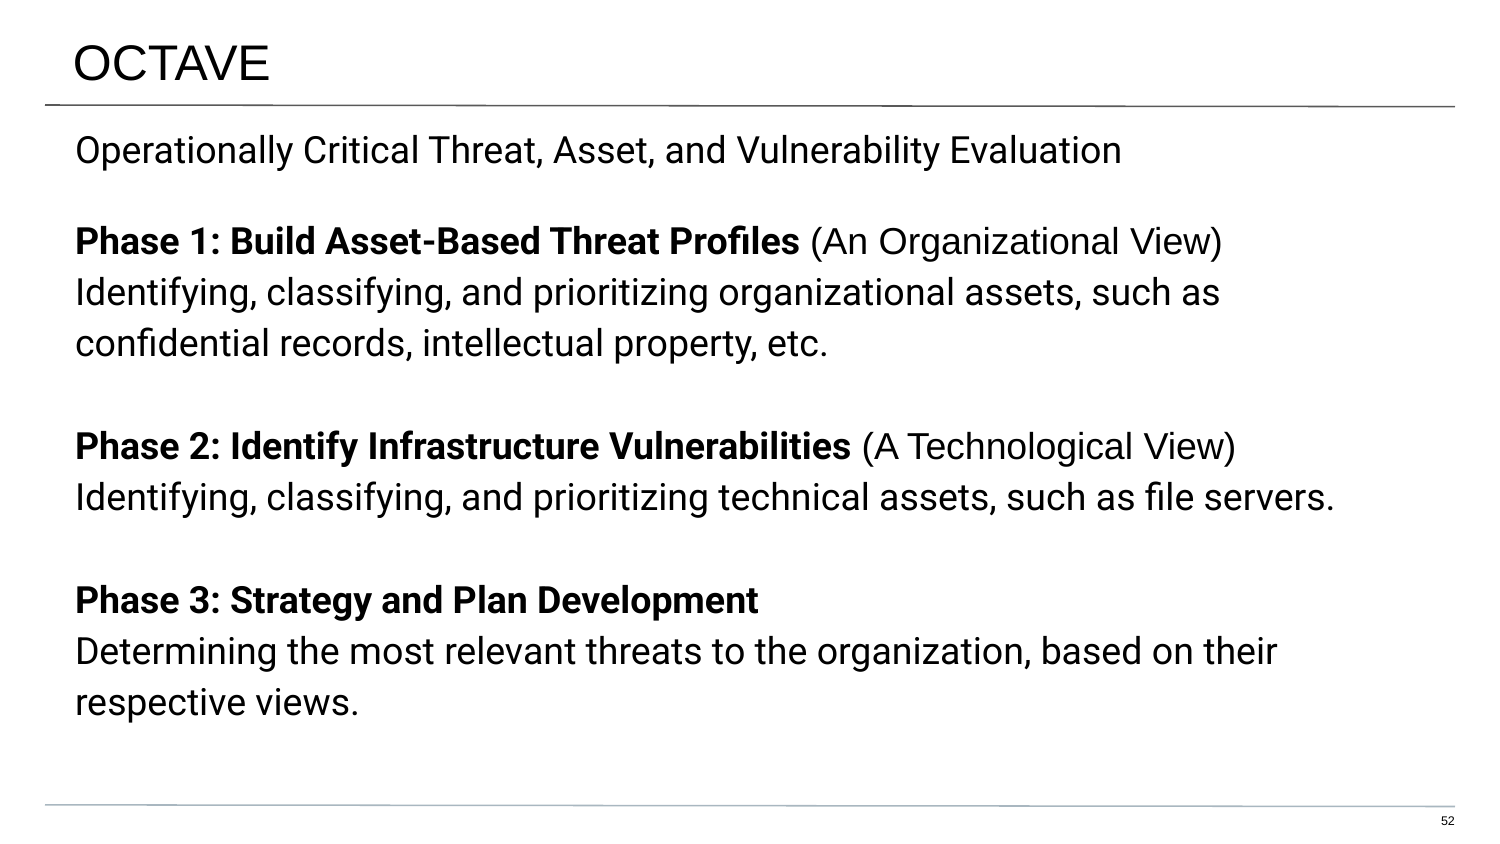

# OCTAVE
Operationally Critical Threat, Asset, and Vulnerability Evaluation
Phase 1: Build Asset-Based Threat Profiles (An Organizational View)
Identifying, classifying, and prioritizing organizational assets, such as confidential records, intellectual property, etc.

Phase 2: Identify Infrastructure Vulnerabilities (A Technological View)
Identifying, classifying, and prioritizing technical assets, such as file servers.

Phase 3: Strategy and Plan Development
Determining the most relevant threats to the organization, based on their respective views.

52